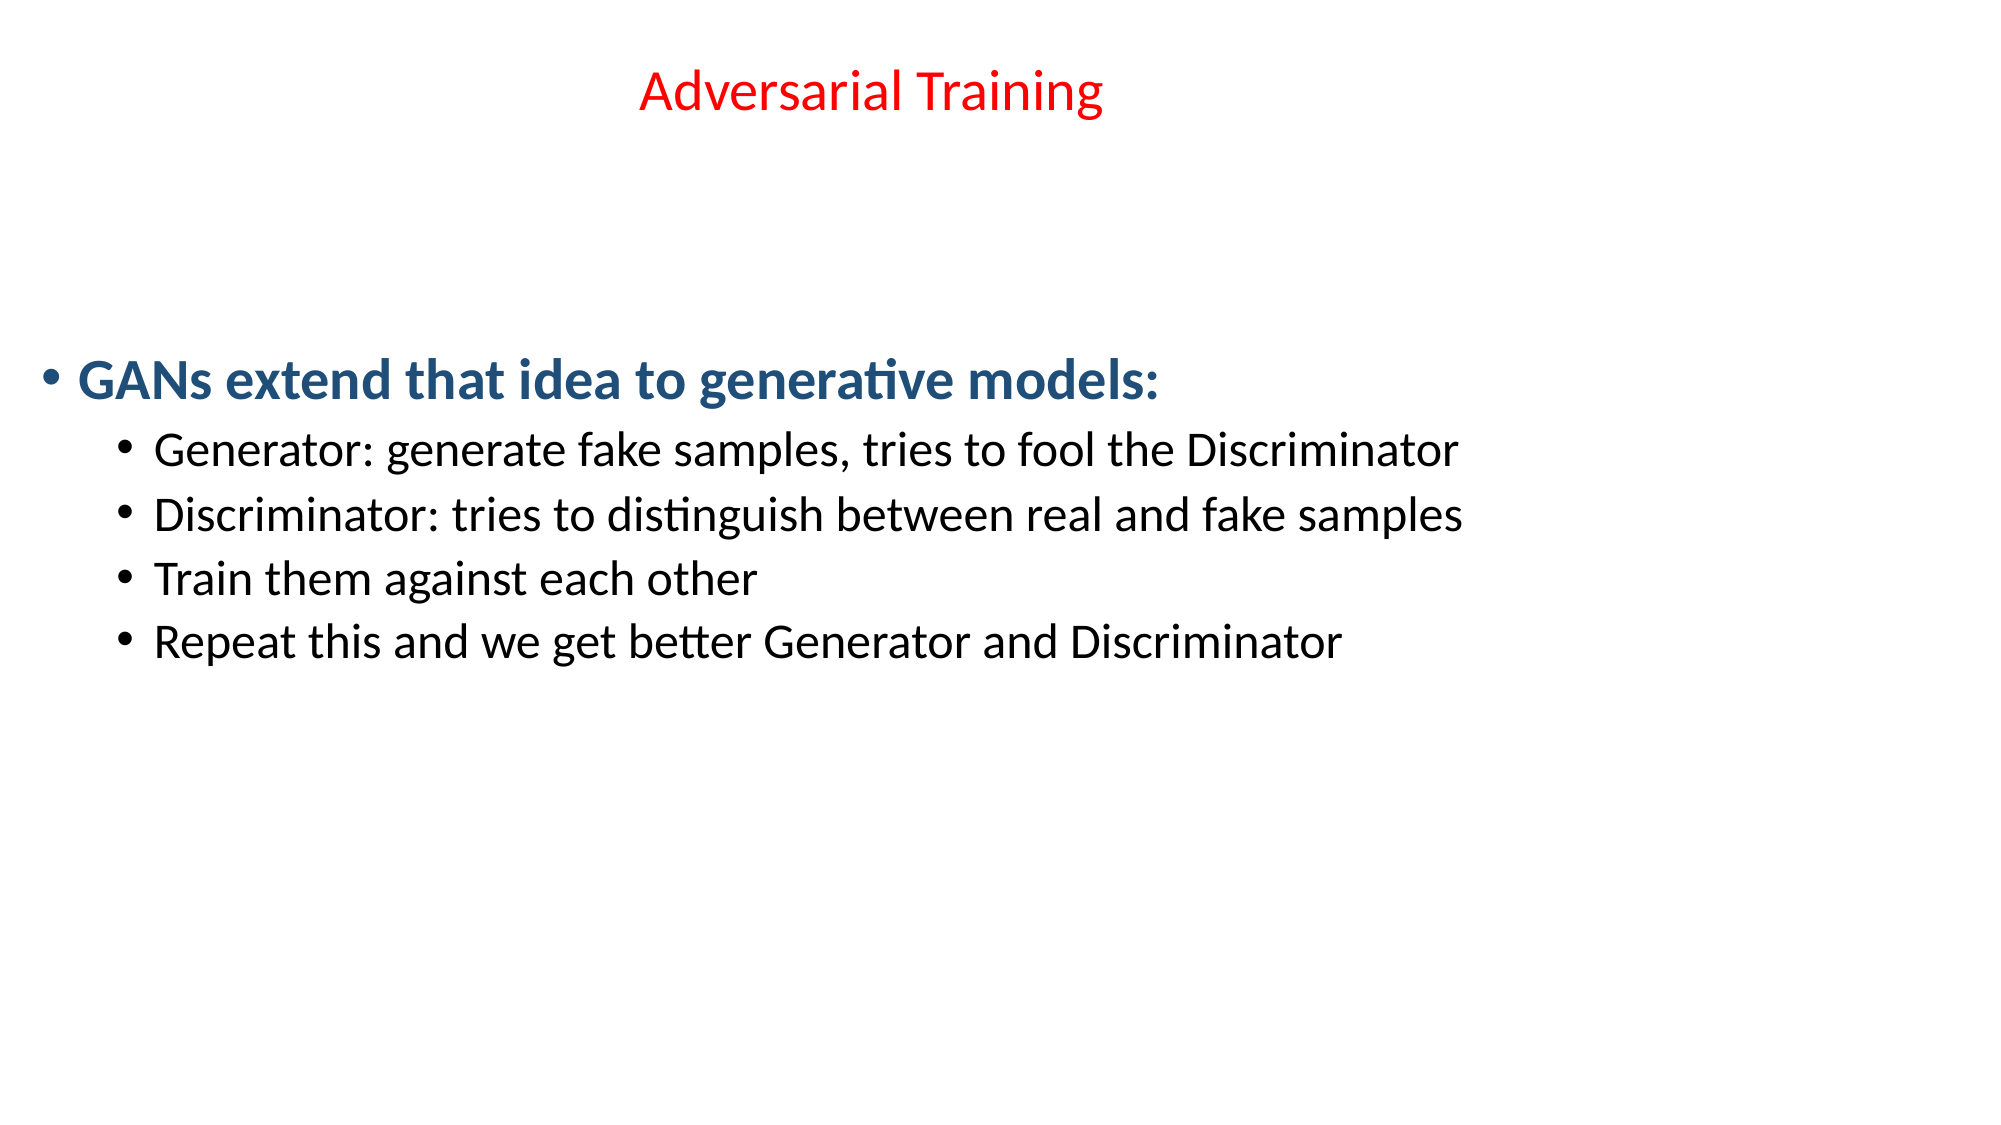

# Adversarial Training

GANs extend that idea to generative models:
Generator: generate fake samples, tries to fool the Discriminator
Discriminator: tries to distinguish between real and fake samples
Train them against each other
Repeat this and we get better Generator and Discriminator